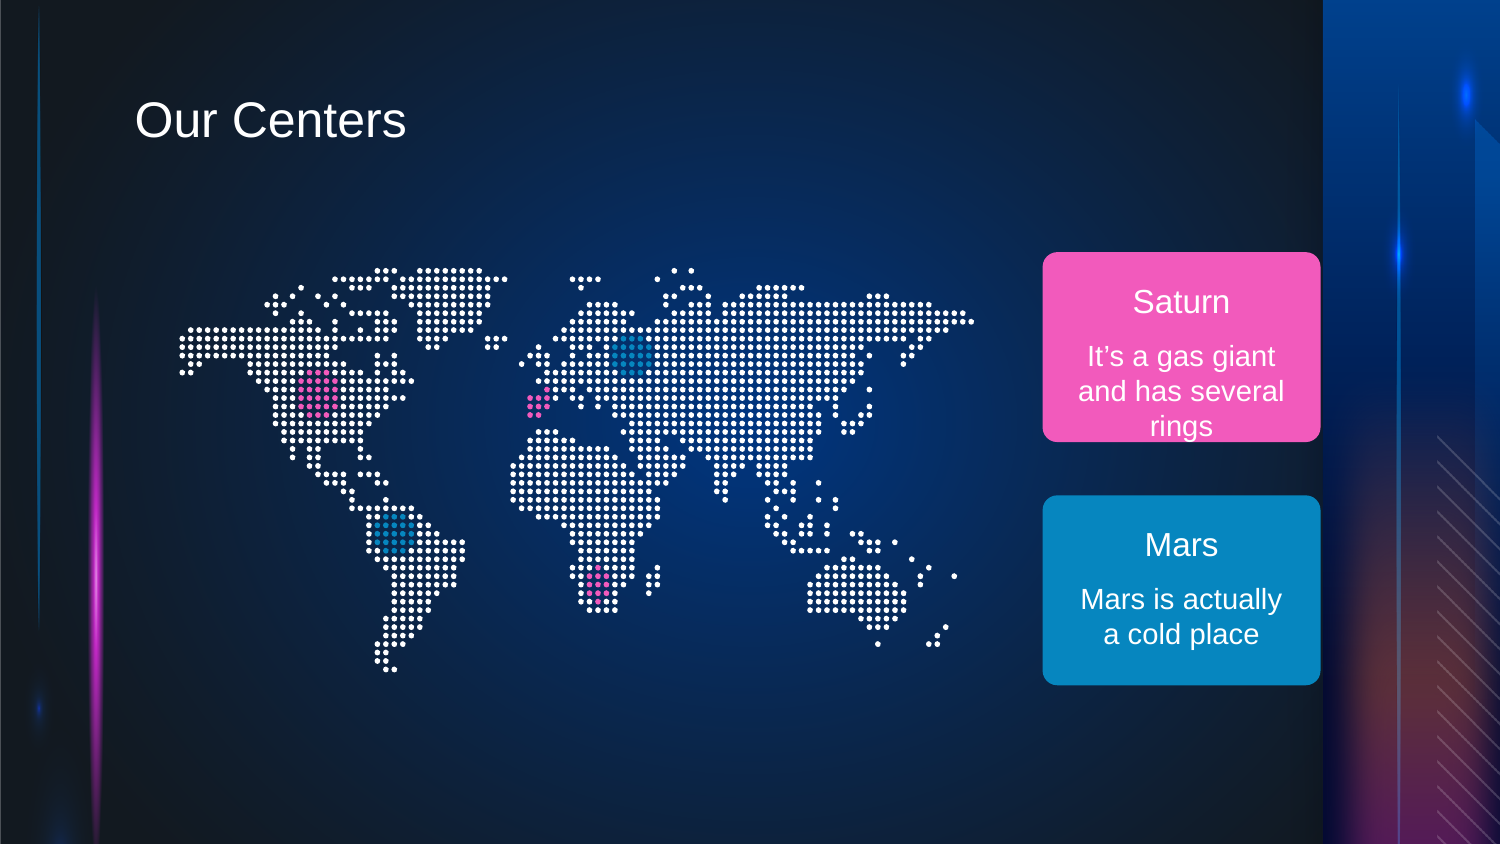

# Our Centers

Saturn

It’s a gas giant and has several rings

Mars
Mars is actually a cold place